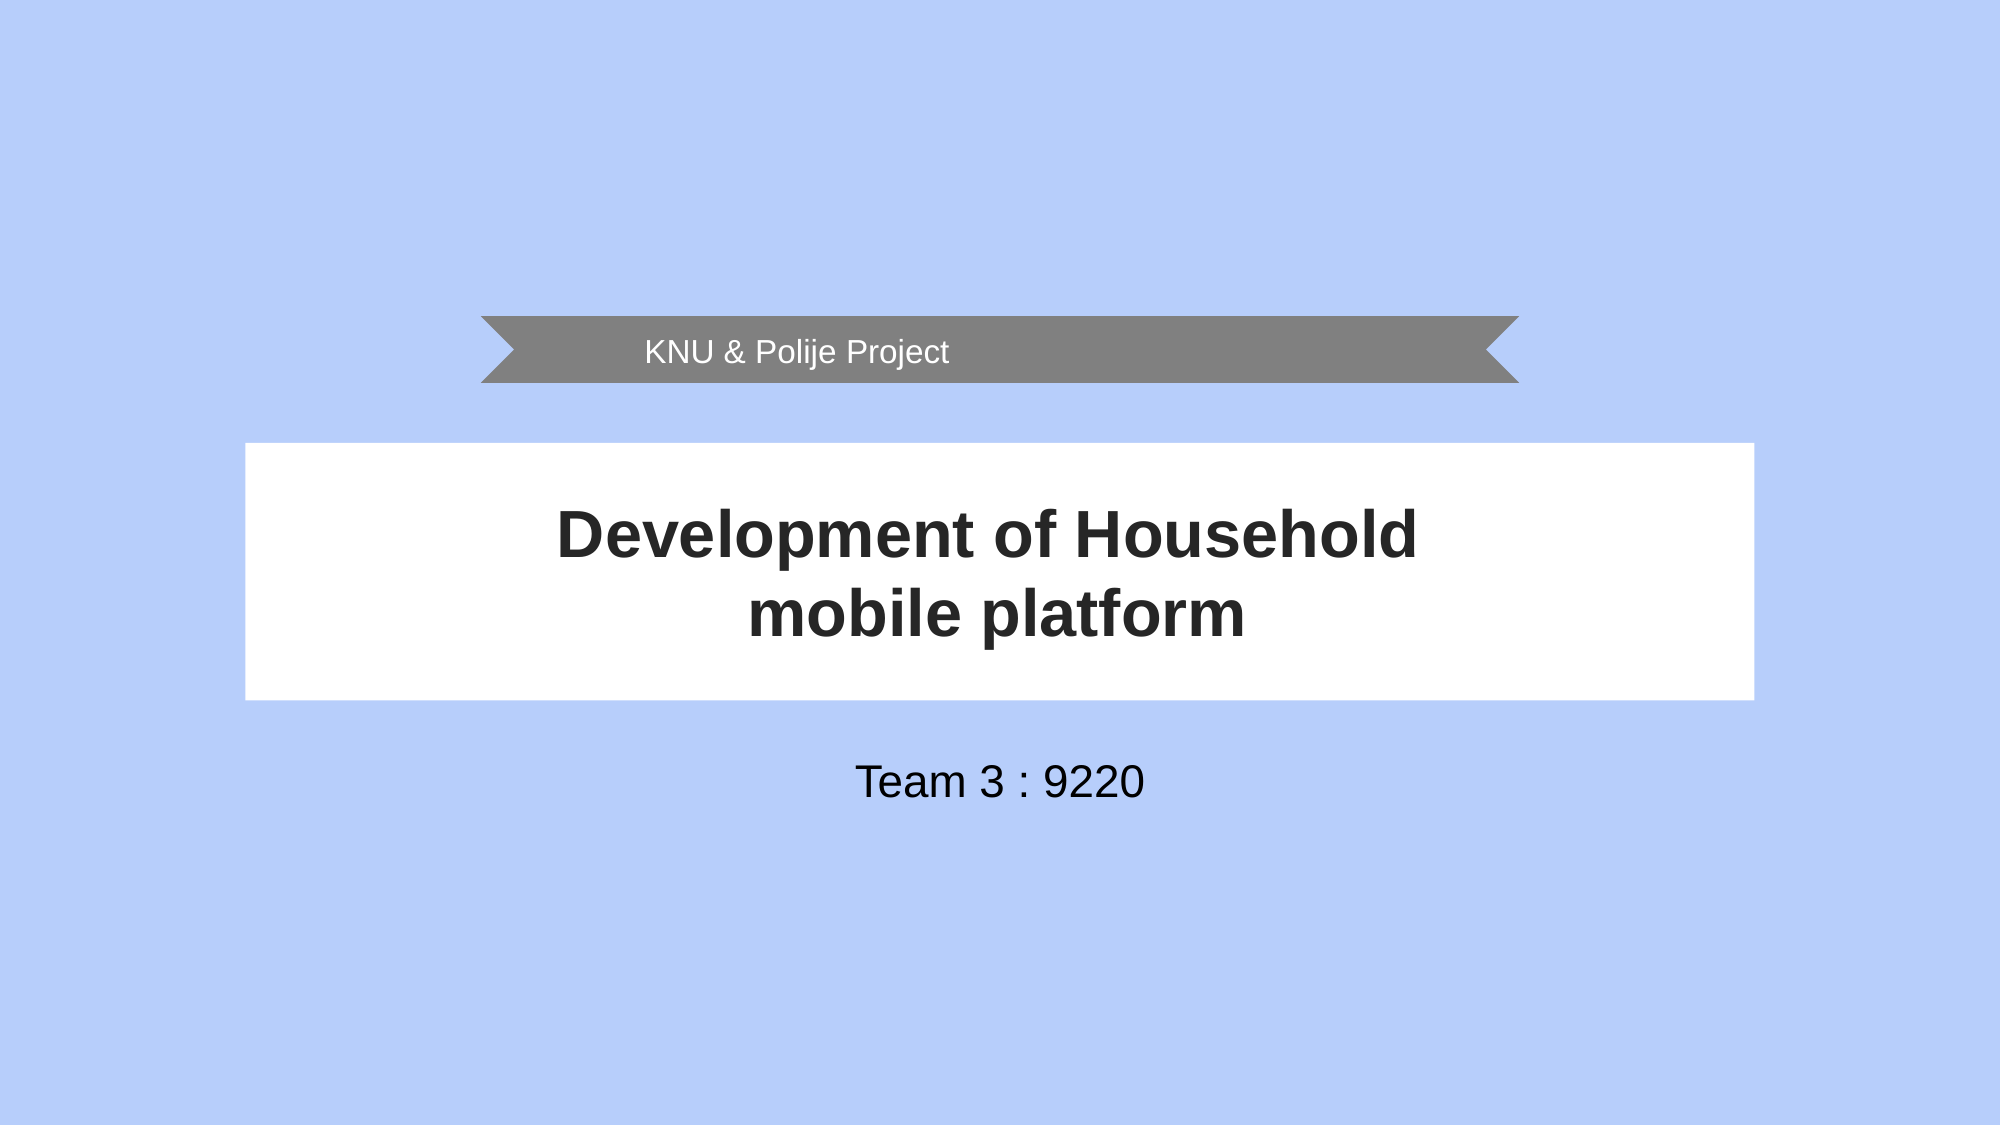

KNU & Polije Project

Development of Household
mobile platform
Team 3 : 9220